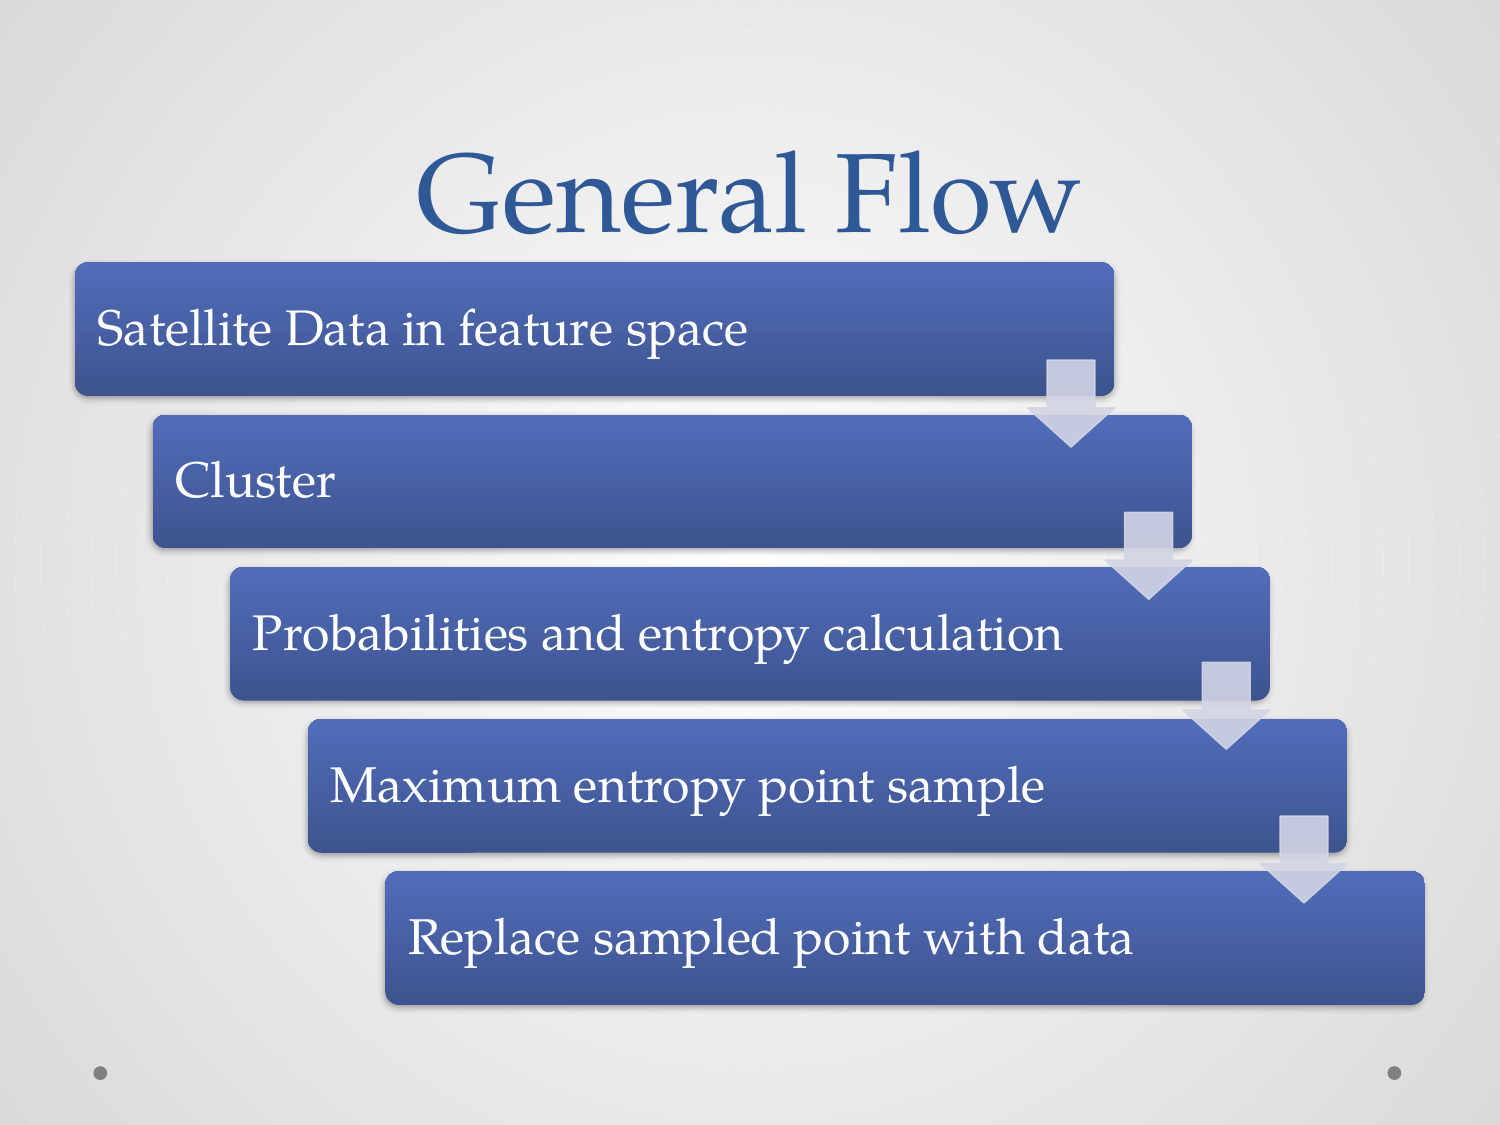

# General Flow
Satellite Data in feature space
Cluster
Probabilities and entropy calculation
Maximum entropy point sample
Replace sampled point with data